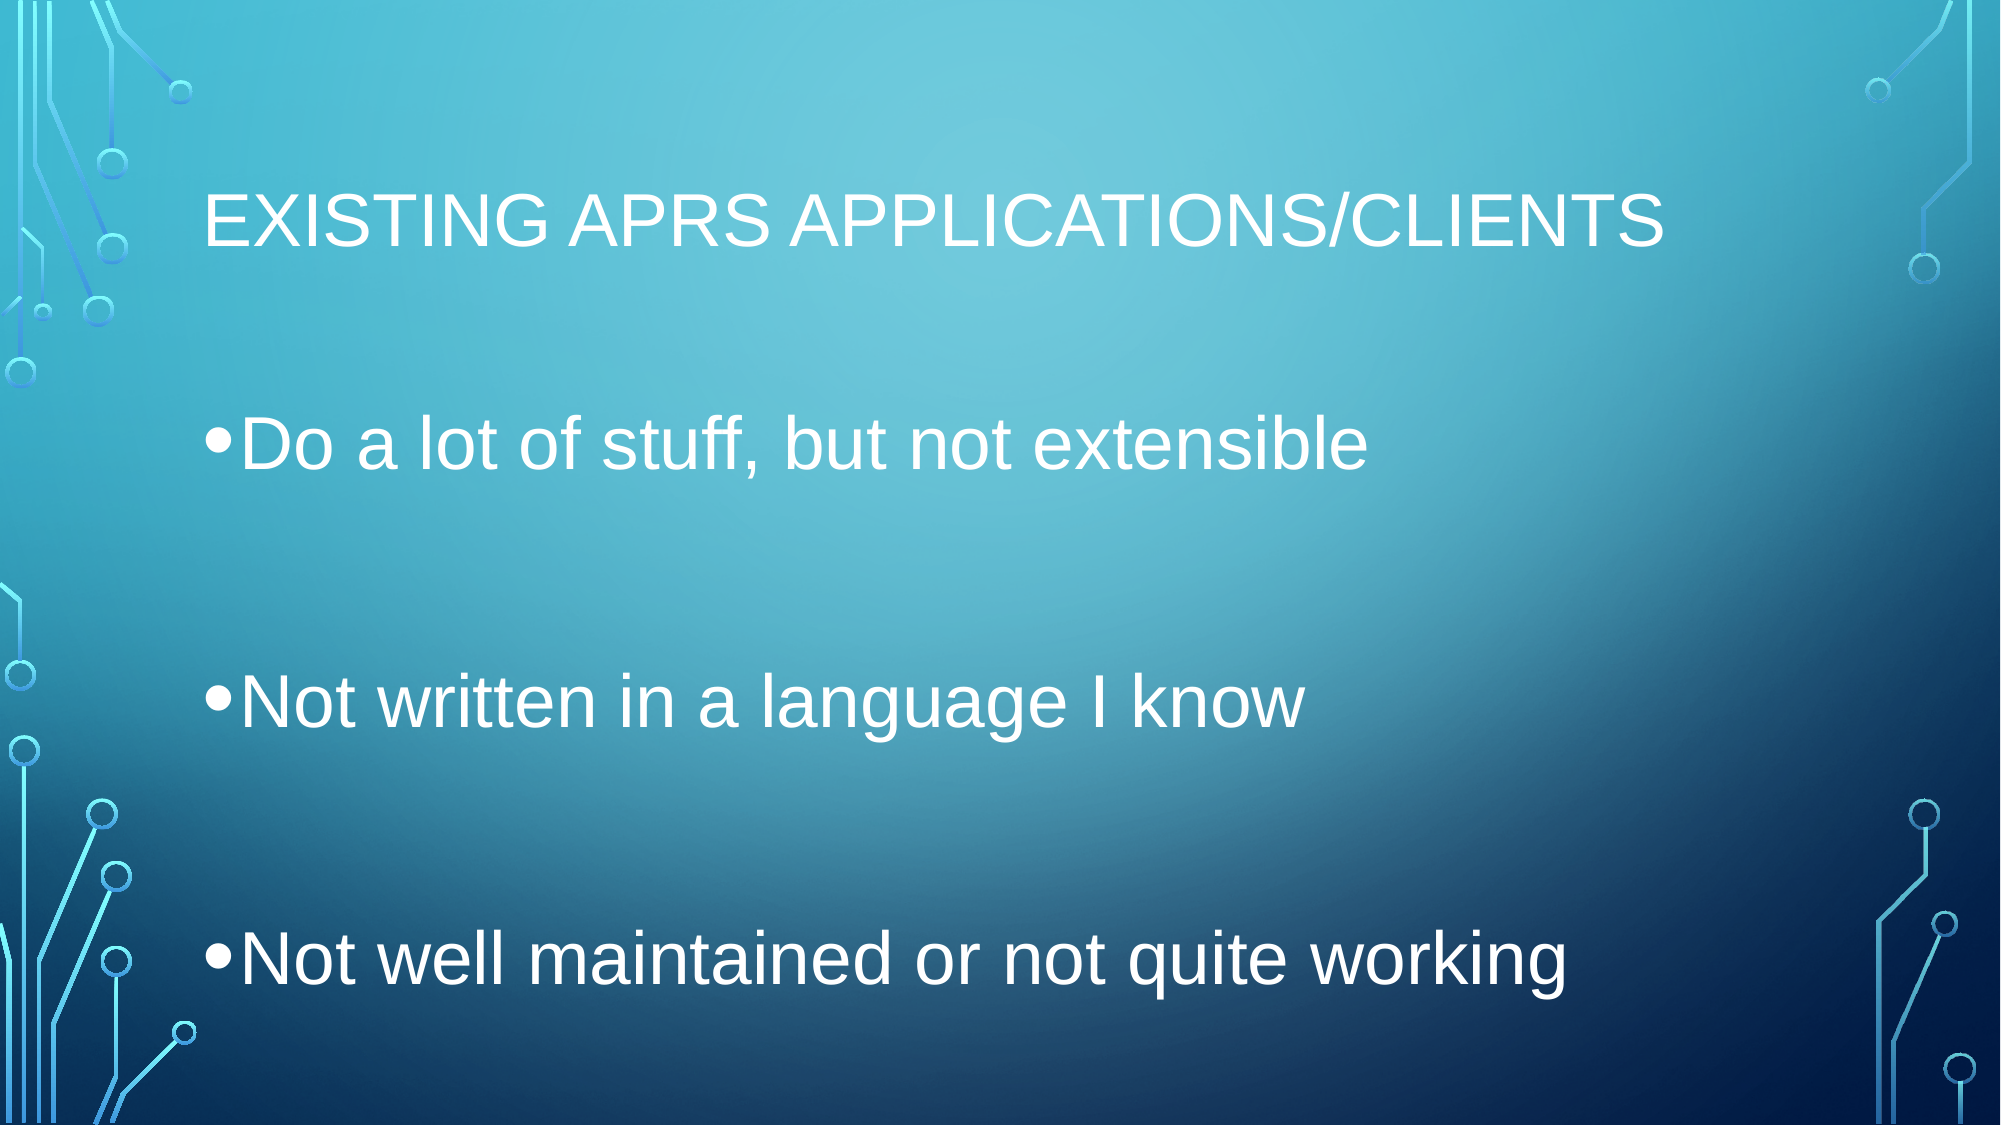

# Existing aprs applications/Clients
Do a lot of stuff, but not extensible

Not written in a language I know

Not well maintained or not quite working